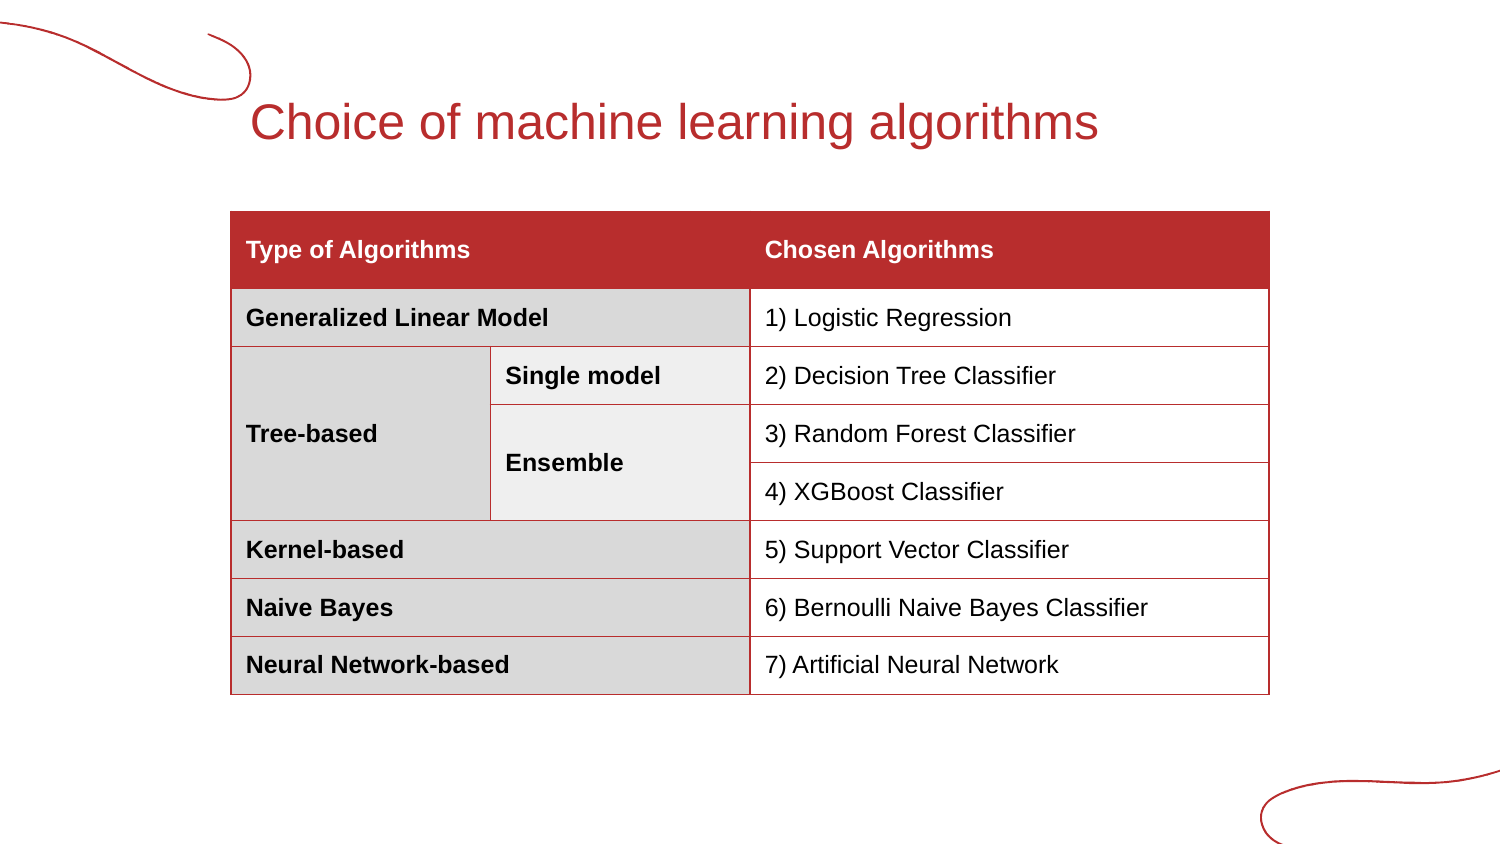

# Choice of machine learning algorithms
| Type of Algorithms |  | Chosen Algorithms |  |
| --- | --- | --- | --- |
| Generalized Linear Model |  | 1) Logistic Regression |  |
| Tree-based | Single model | 2) Decision Tree Classifier |  |
|  | Ensemble | 3) Random Forest Classifier |  |
|  |  | 4) XGBoost Classifier |  |
| Kernel-based |  | 5) Support Vector Classifier |  |
| Naive Bayes |  | 6) Bernoulli Naive Bayes Classifier |  |
| Neural Network-based |  | 7) Artificial Neural Network |  |